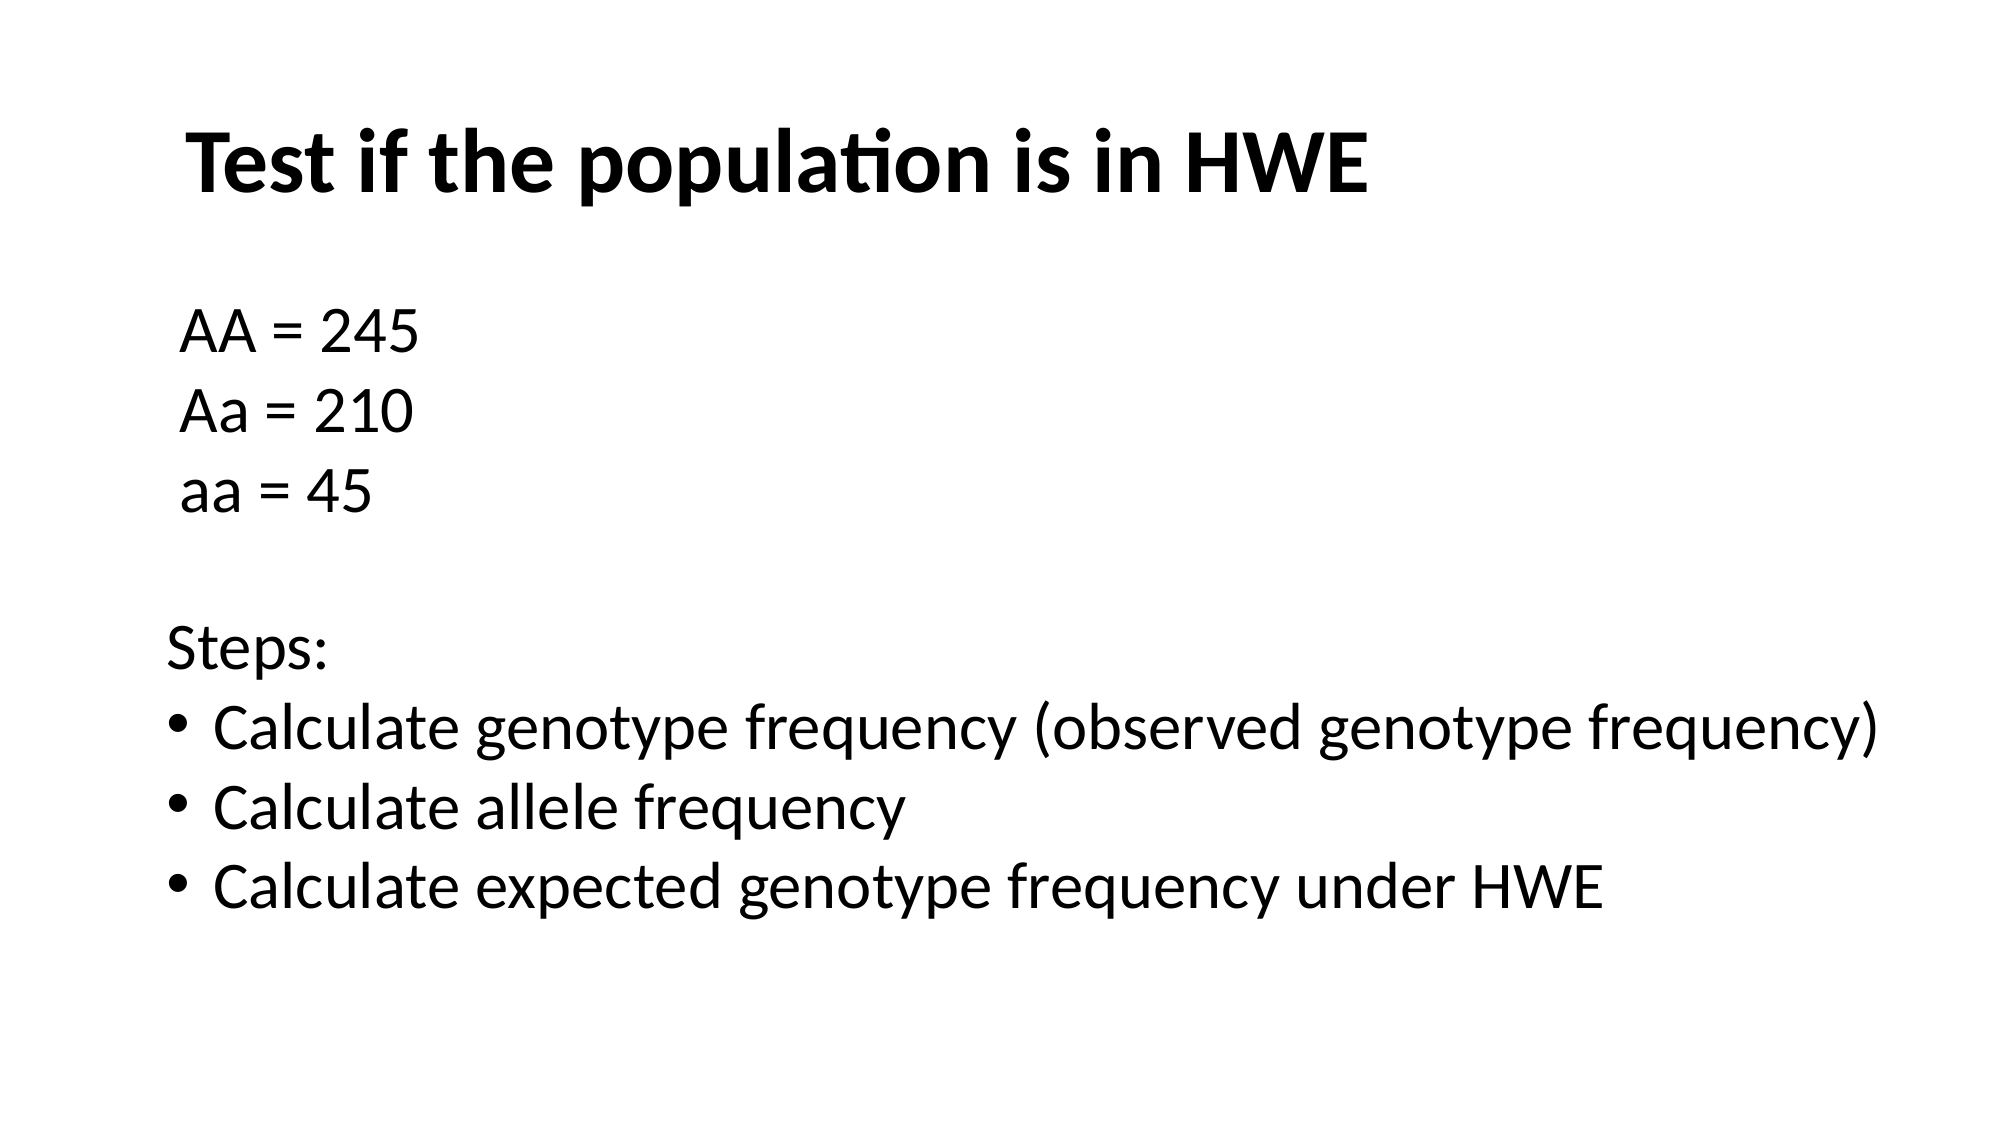

Test if the population is in HWE
AA = 245
Aa = 210
aa = 45
Steps:
Calculate genotype frequency (observed genotype frequency)
Calculate allele frequency
Calculate expected genotype frequency under HWE